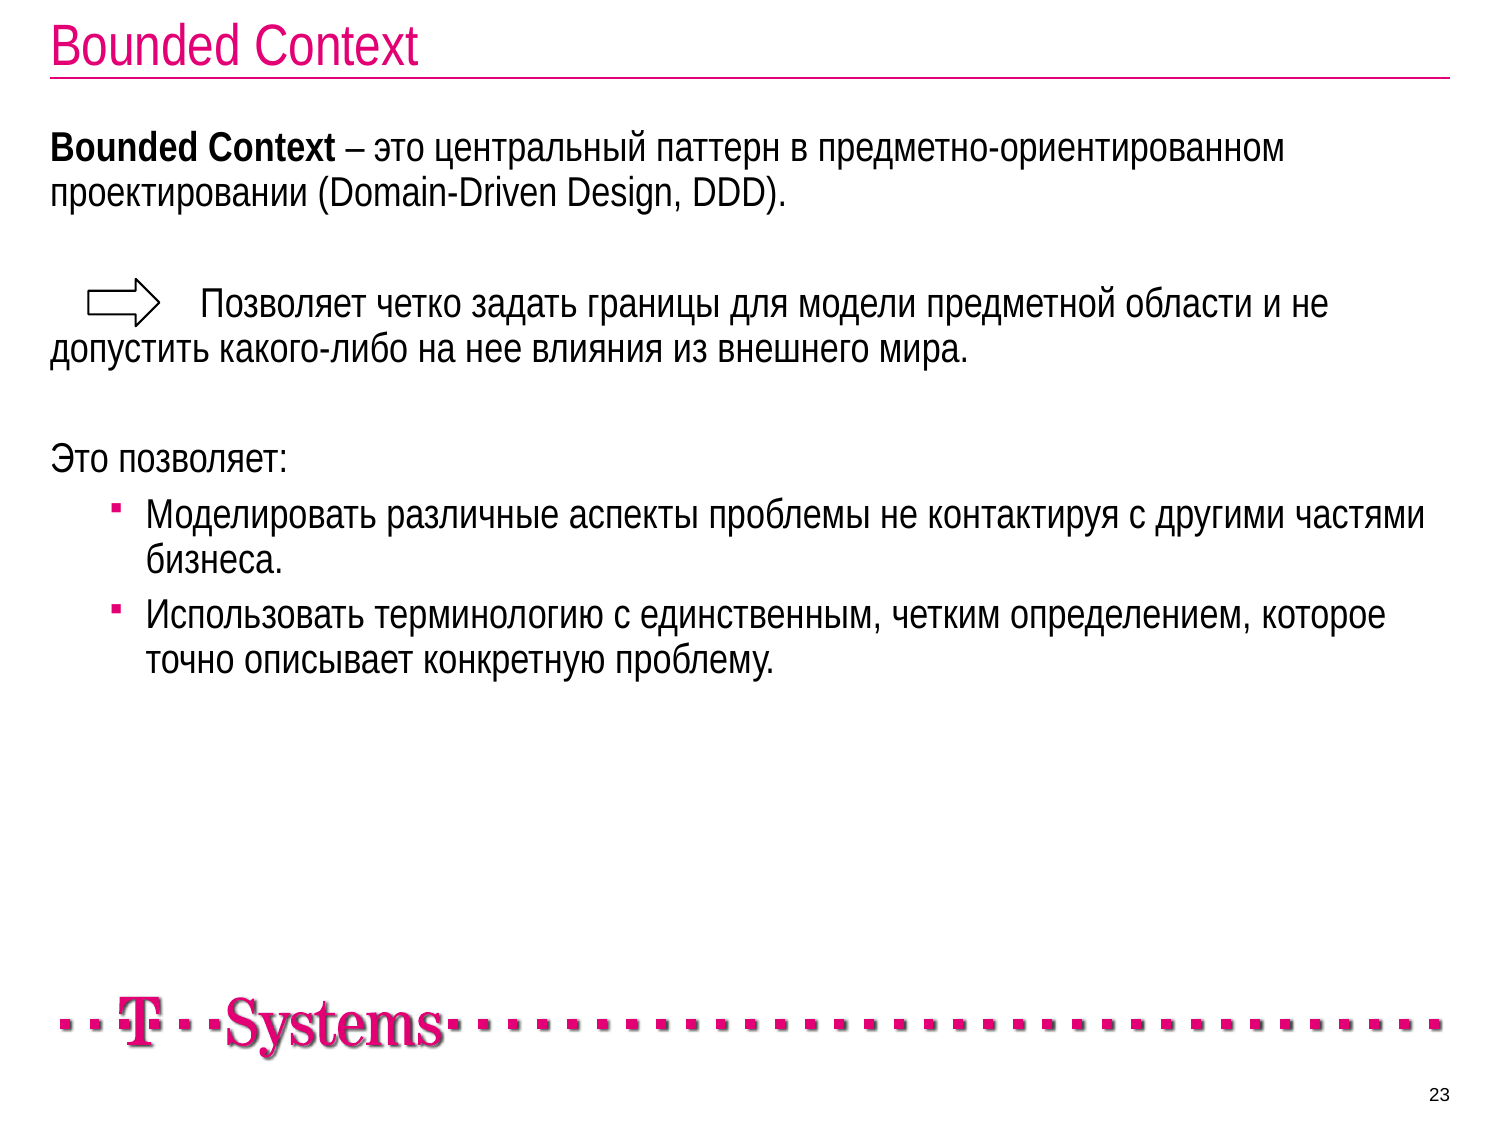

# Bounded Context
Bounded Context – это центральный паттерн в предметно-ориентированном проектировании (Domain-Driven Design, DDD).

	Позволяет четко задать границы для модели предметной области и не допустить какого-либо на нее влияния из внешнего мира.

Это позволяет:
Моделировать различные аспекты проблемы не контактируя с другими частями бизнеса.
Использовать терминологию с единственным, четким определением, которое точно описывает конкретную проблему.

23